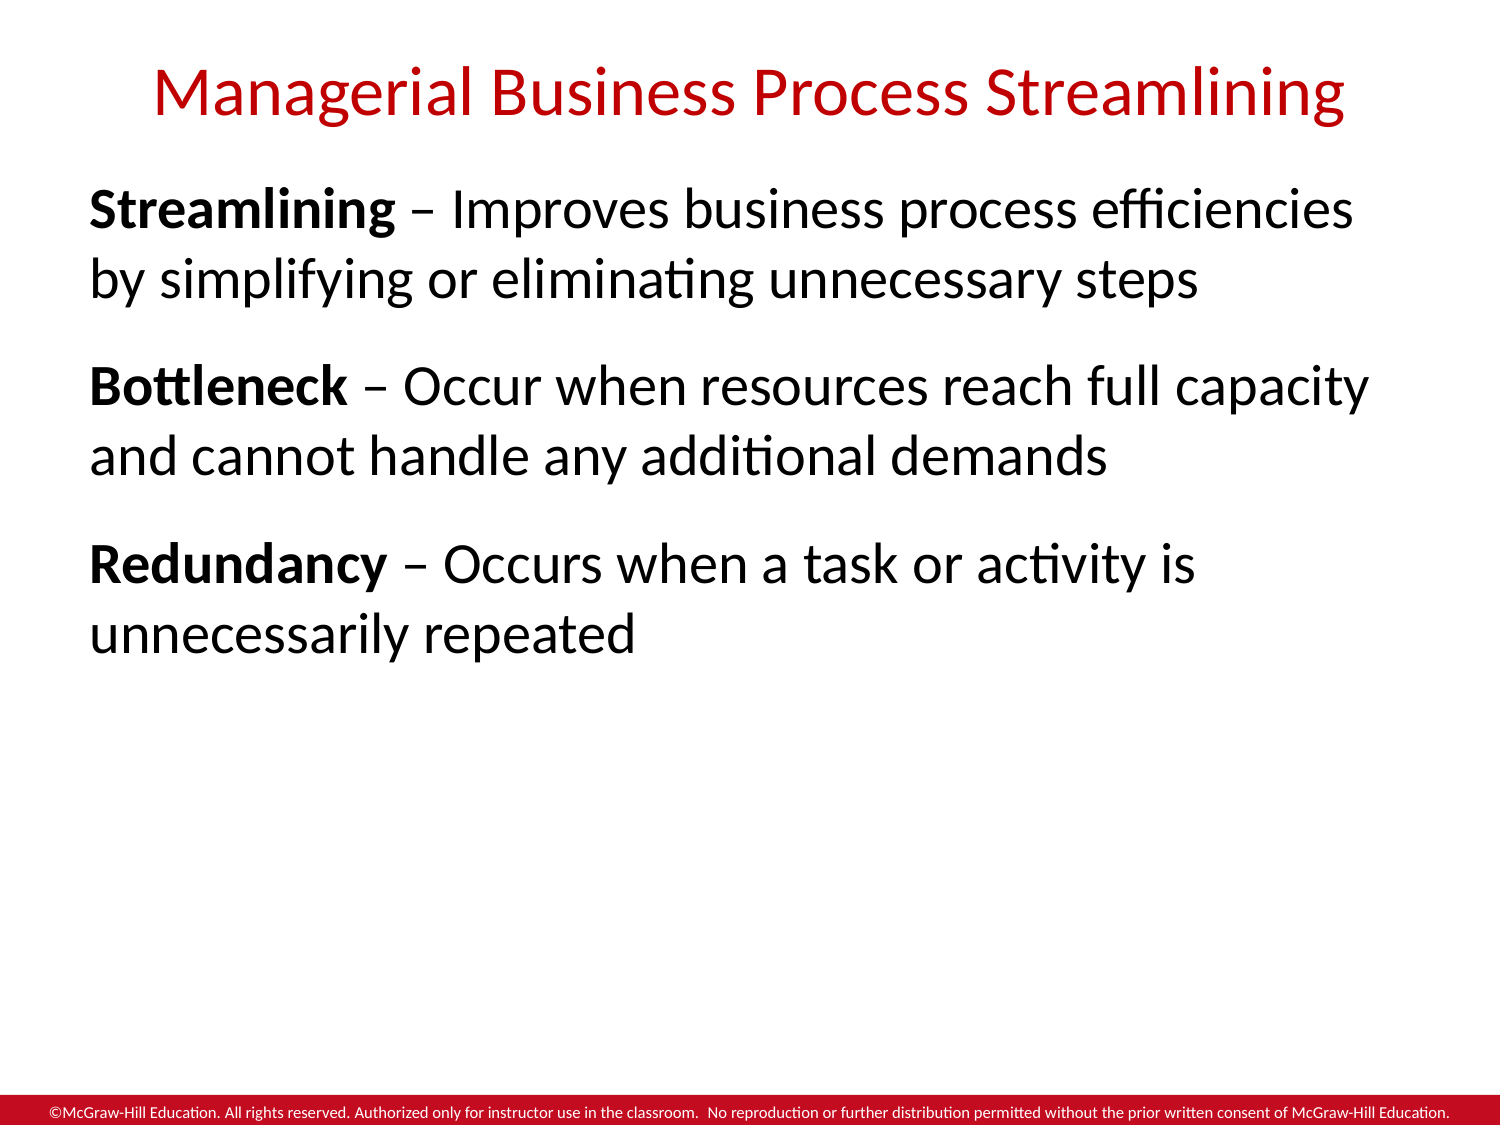

# Managerial Business Process Streamlining
Streamlining – Improves business process efficiencies by simplifying or eliminating unnecessary steps
Bottleneck – Occur when resources reach full capacity and cannot handle any additional demands
Redundancy – Occurs when a task or activity is unnecessarily repeated